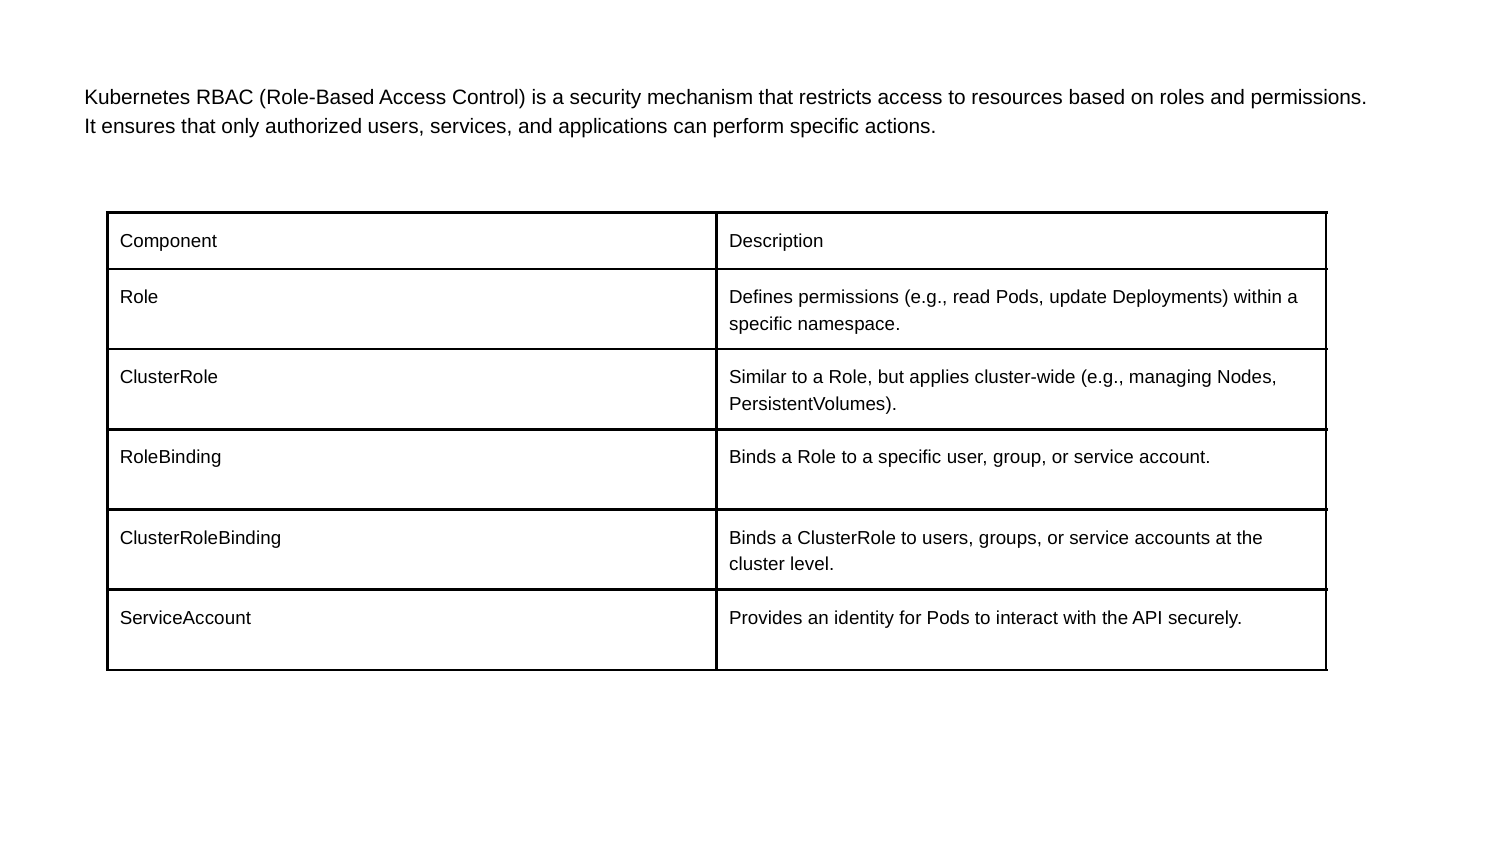

Kubernetes RBAC (Role-Based Access Control) is a security mechanism that restricts access to resources based on roles and permissions. It ensures that only authorized users, services, and applications can perform specific actions.
| Component | Description |
| --- | --- |
| Role | Defines permissions (e.g., read Pods, update Deployments) within a specific namespace. |
| ClusterRole | Similar to a Role, but applies cluster-wide (e.g., managing Nodes, PersistentVolumes). |
| RoleBinding | Binds a Role to a specific user, group, or service account. |
| ClusterRoleBinding | Binds a ClusterRole to users, groups, or service accounts at the cluster level. |
| ServiceAccount | Provides an identity for Pods to interact with the API securely. |